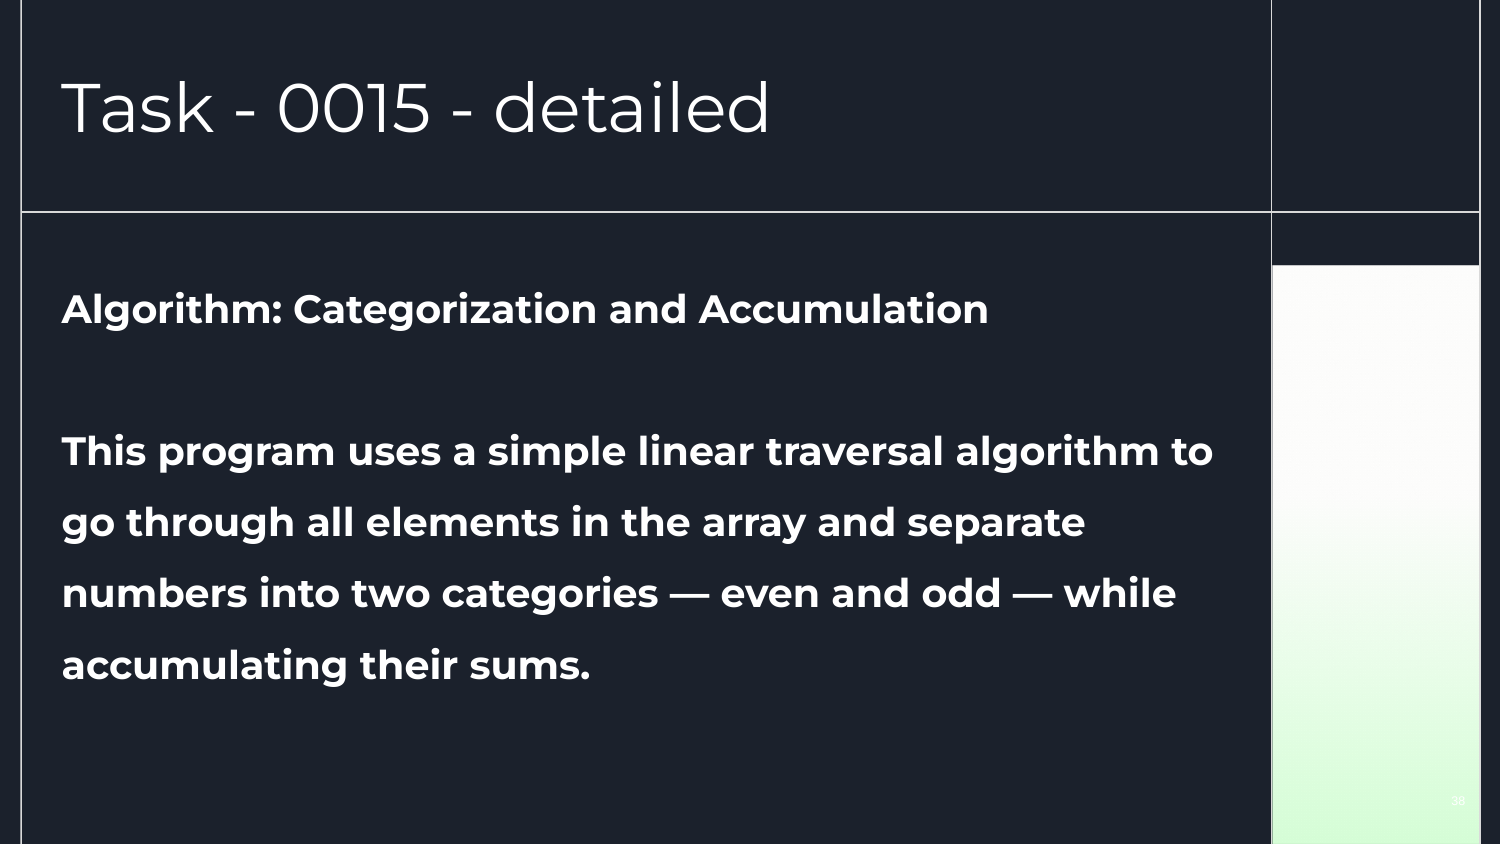

# Task - 0015 - detailed
Algorithm: Categorization and Accumulation

This program uses a simple linear traversal algorithm to go through all elements in the array and separate numbers into two categories — even and odd — while accumulating their sums.

38